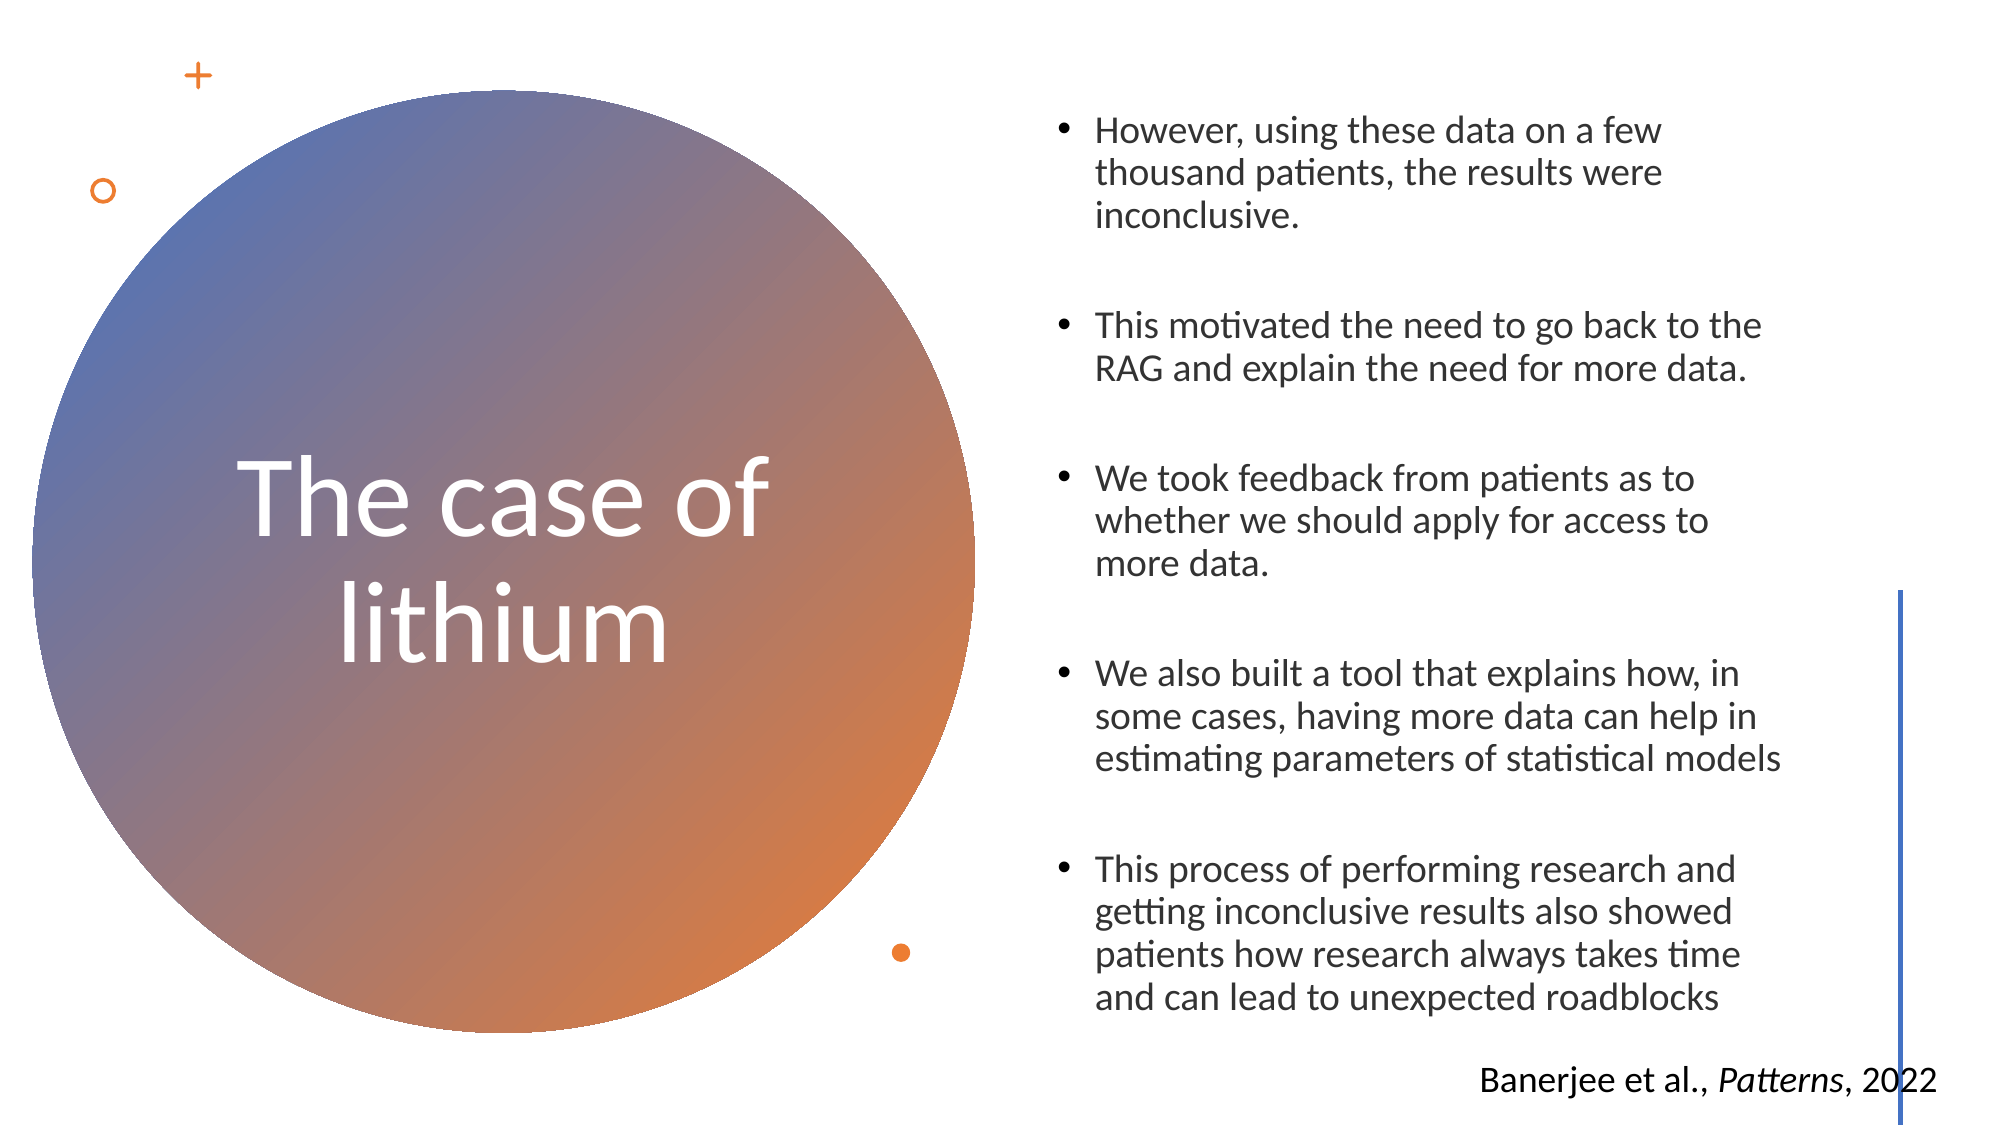

However, using these data on a few thousand patients, the results were inconclusive.

This motivated the need to go back to the RAG and explain the need for more data.

We took feedback from patients as to whether we should apply for access to more data.

We also built a tool that explains how, in some cases, having more data can help in estimating parameters of statistical models

This process of performing research and getting inconclusive results also showed patients how research always takes time and can lead to unexpected roadblocks

# The case of lithium

Banerjee et al., Patterns, 2022